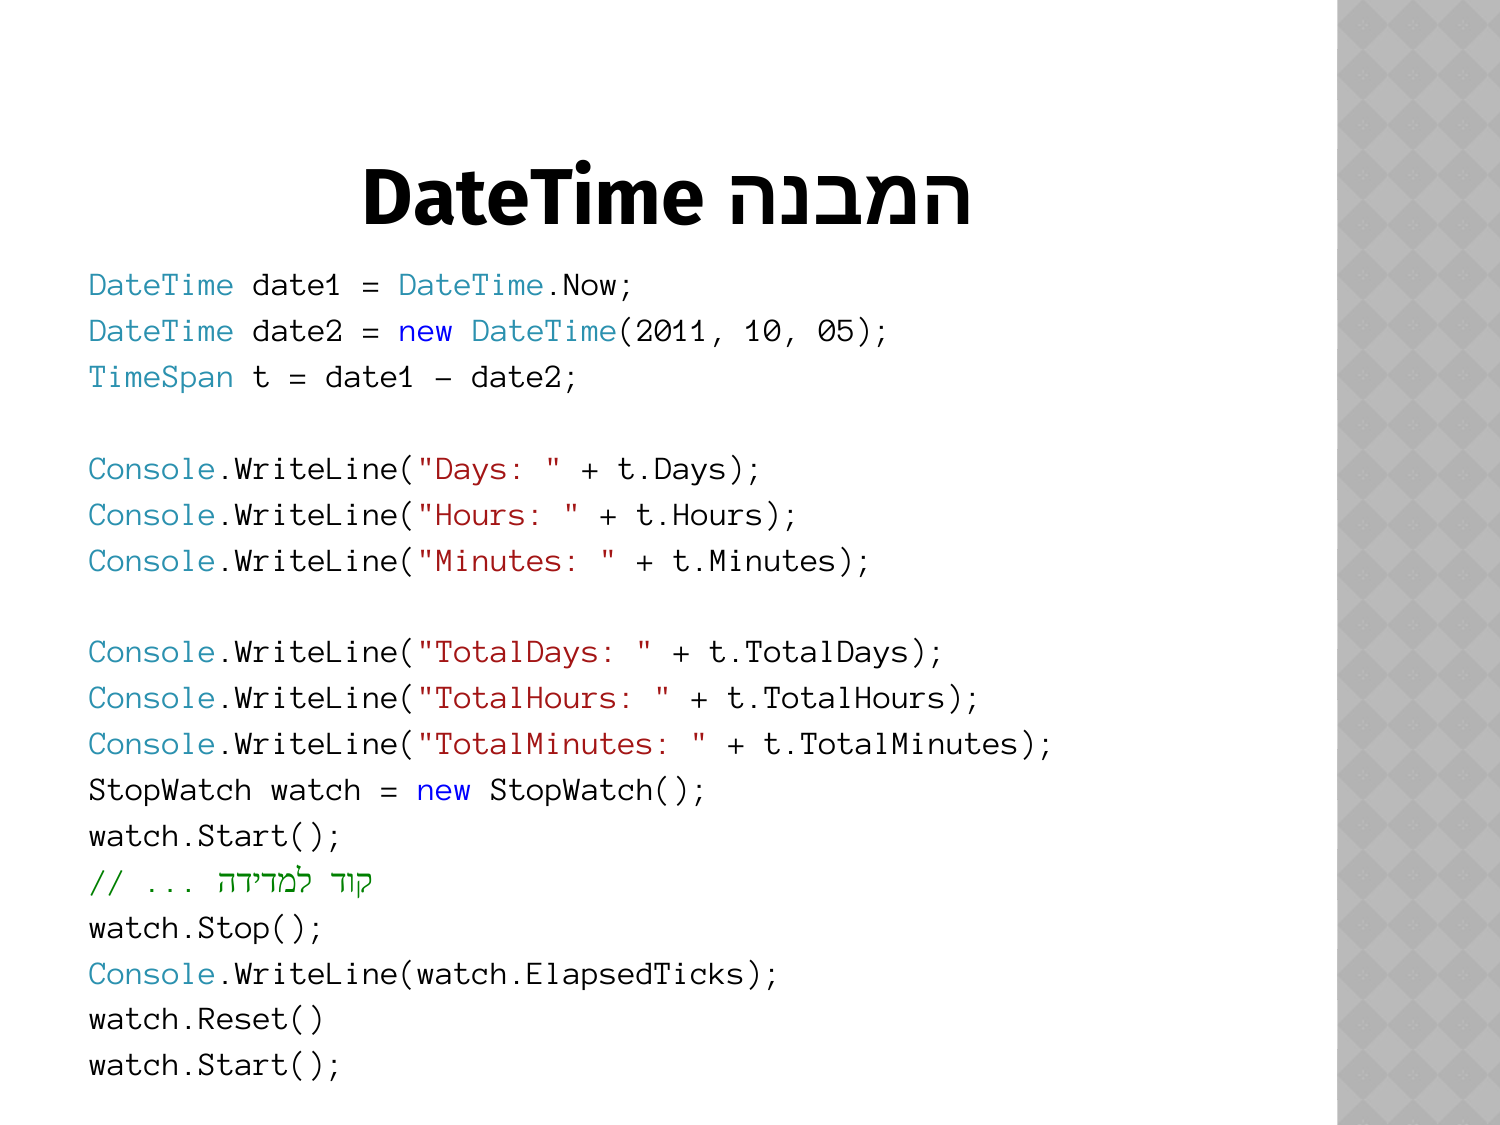

# המבנה datetime
DateTime date1 = DateTime.Now;
DateTime date2 = new DateTime(2011, 10, 05);
TimeSpan t = date1 - date2;

Console.WriteLine("Days: " + t.Days);
Console.WriteLine("Hours: " + t.Hours);
Console.WriteLine("Minutes: " + t.Minutes);

Console.WriteLine("TotalDays: " + t.TotalDays);
Console.WriteLine("TotalHours: " + t.TotalHours);
Console.WriteLine("TotalMinutes: " + t.TotalMinutes);
StopWatch watch = new StopWatch();
watch.Start();
// ... קוד למדידה
watch.Stop();
Console.WriteLine(watch.ElapsedTicks);
watch.Reset()
watch.Start();